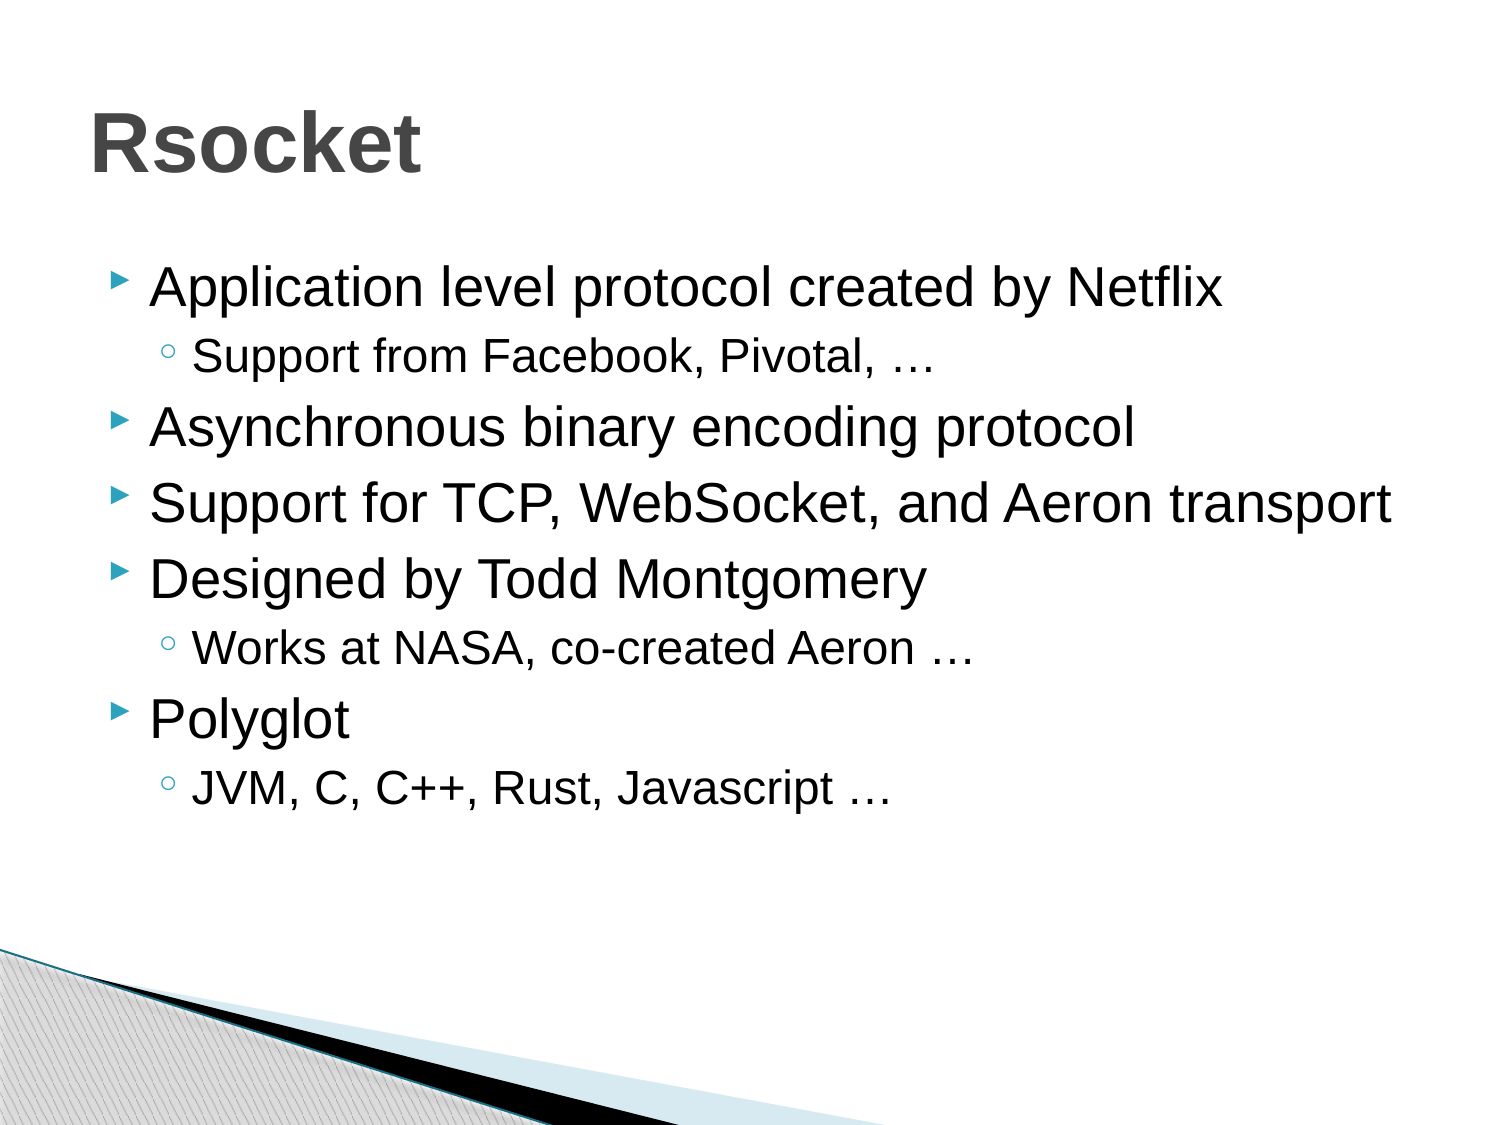

# Rsocket
Application level protocol created by Netflix
Support from Facebook, Pivotal, …
Asynchronous binary encoding protocol
Support for TCP, WebSocket, and Aeron transport
Designed by Todd Montgomery
Works at NASA, co-created Aeron …
Polyglot
JVM, C, C++, Rust, Javascript …